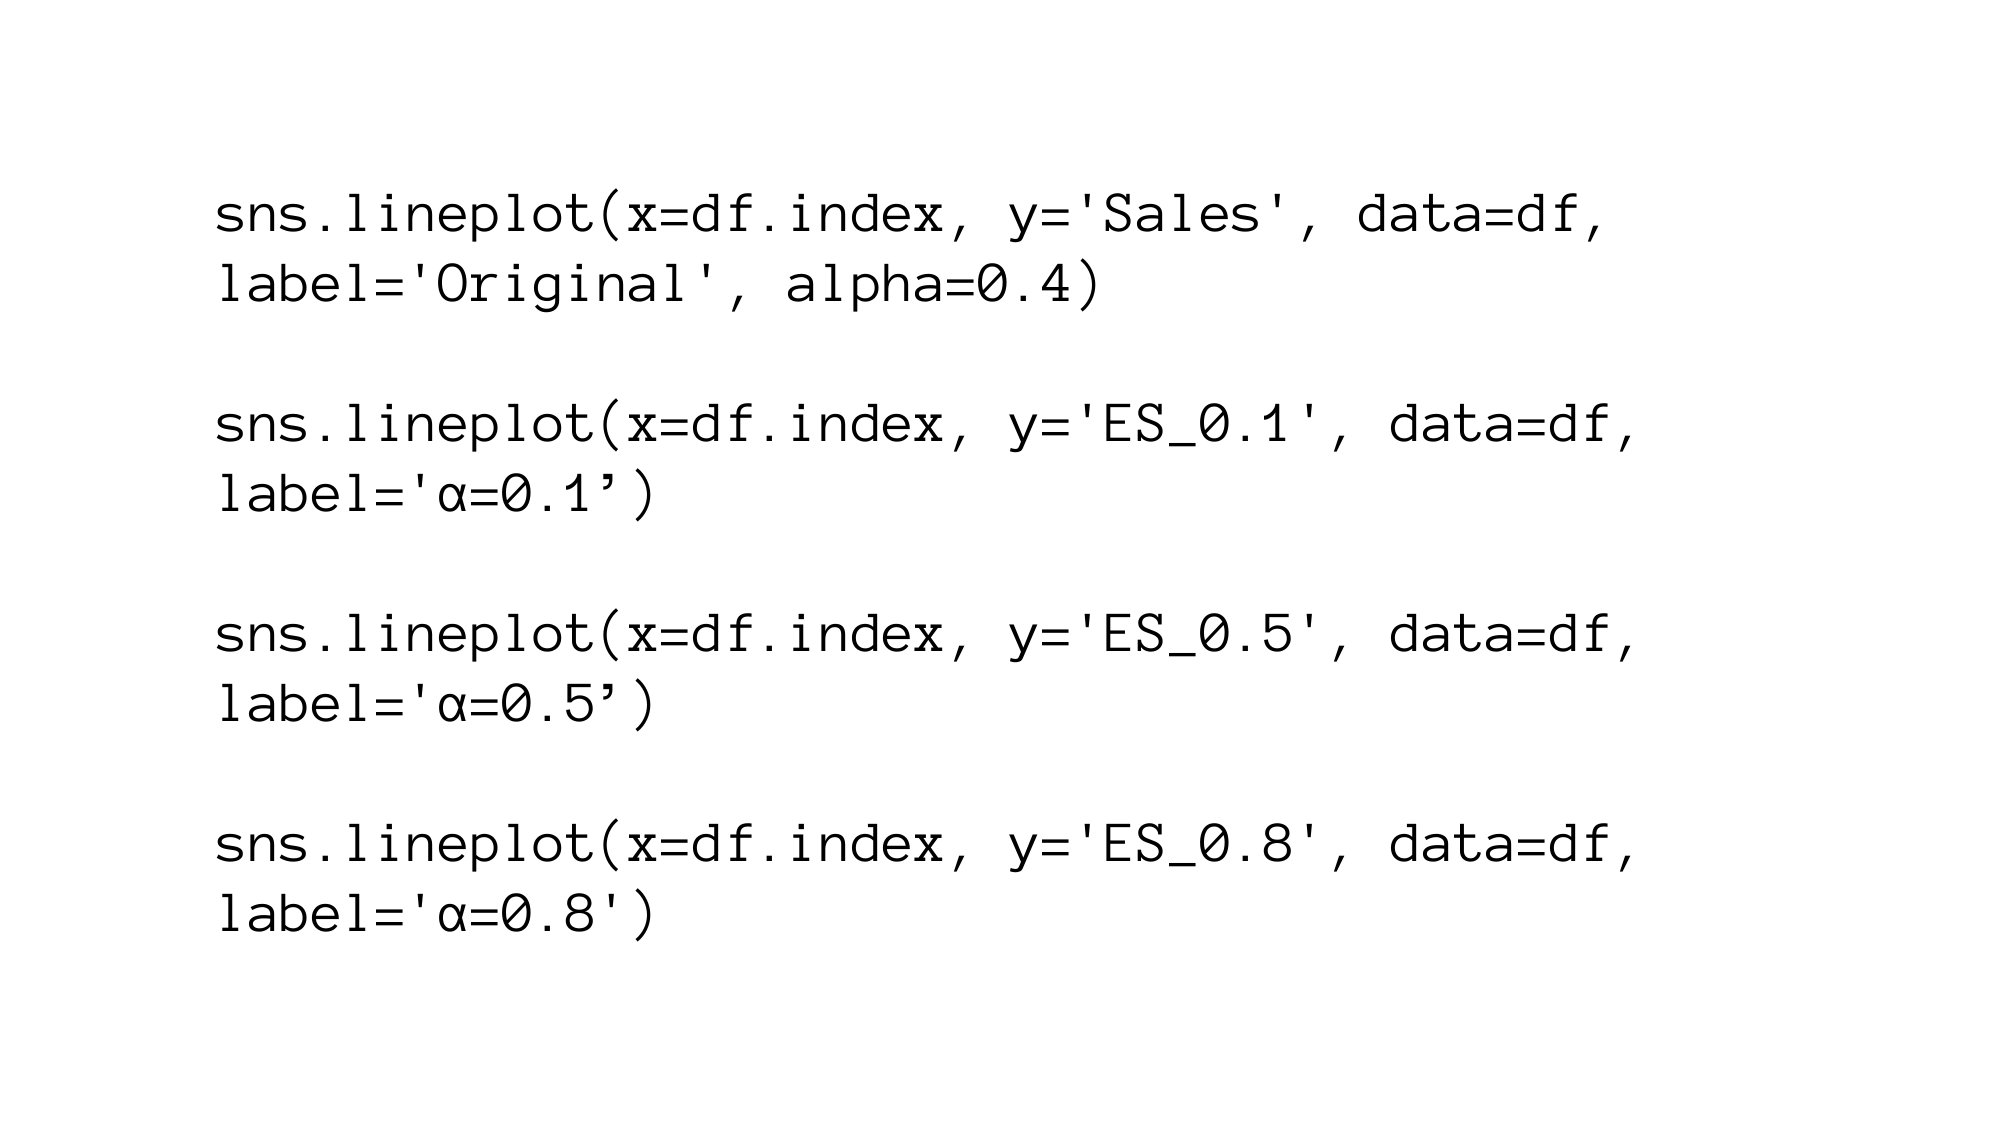

sns.lineplot(x=df.index, y='Sales', data=df, label='Original', alpha=0.4)

sns.lineplot(x=df.index, y='ES_0.1', data=df, label='α=0.1’)

sns.lineplot(x=df.index, y='ES_0.5', data=df, label='α=0.5’)

sns.lineplot(x=df.index, y='ES_0.8', data=df, label='α=0.8')